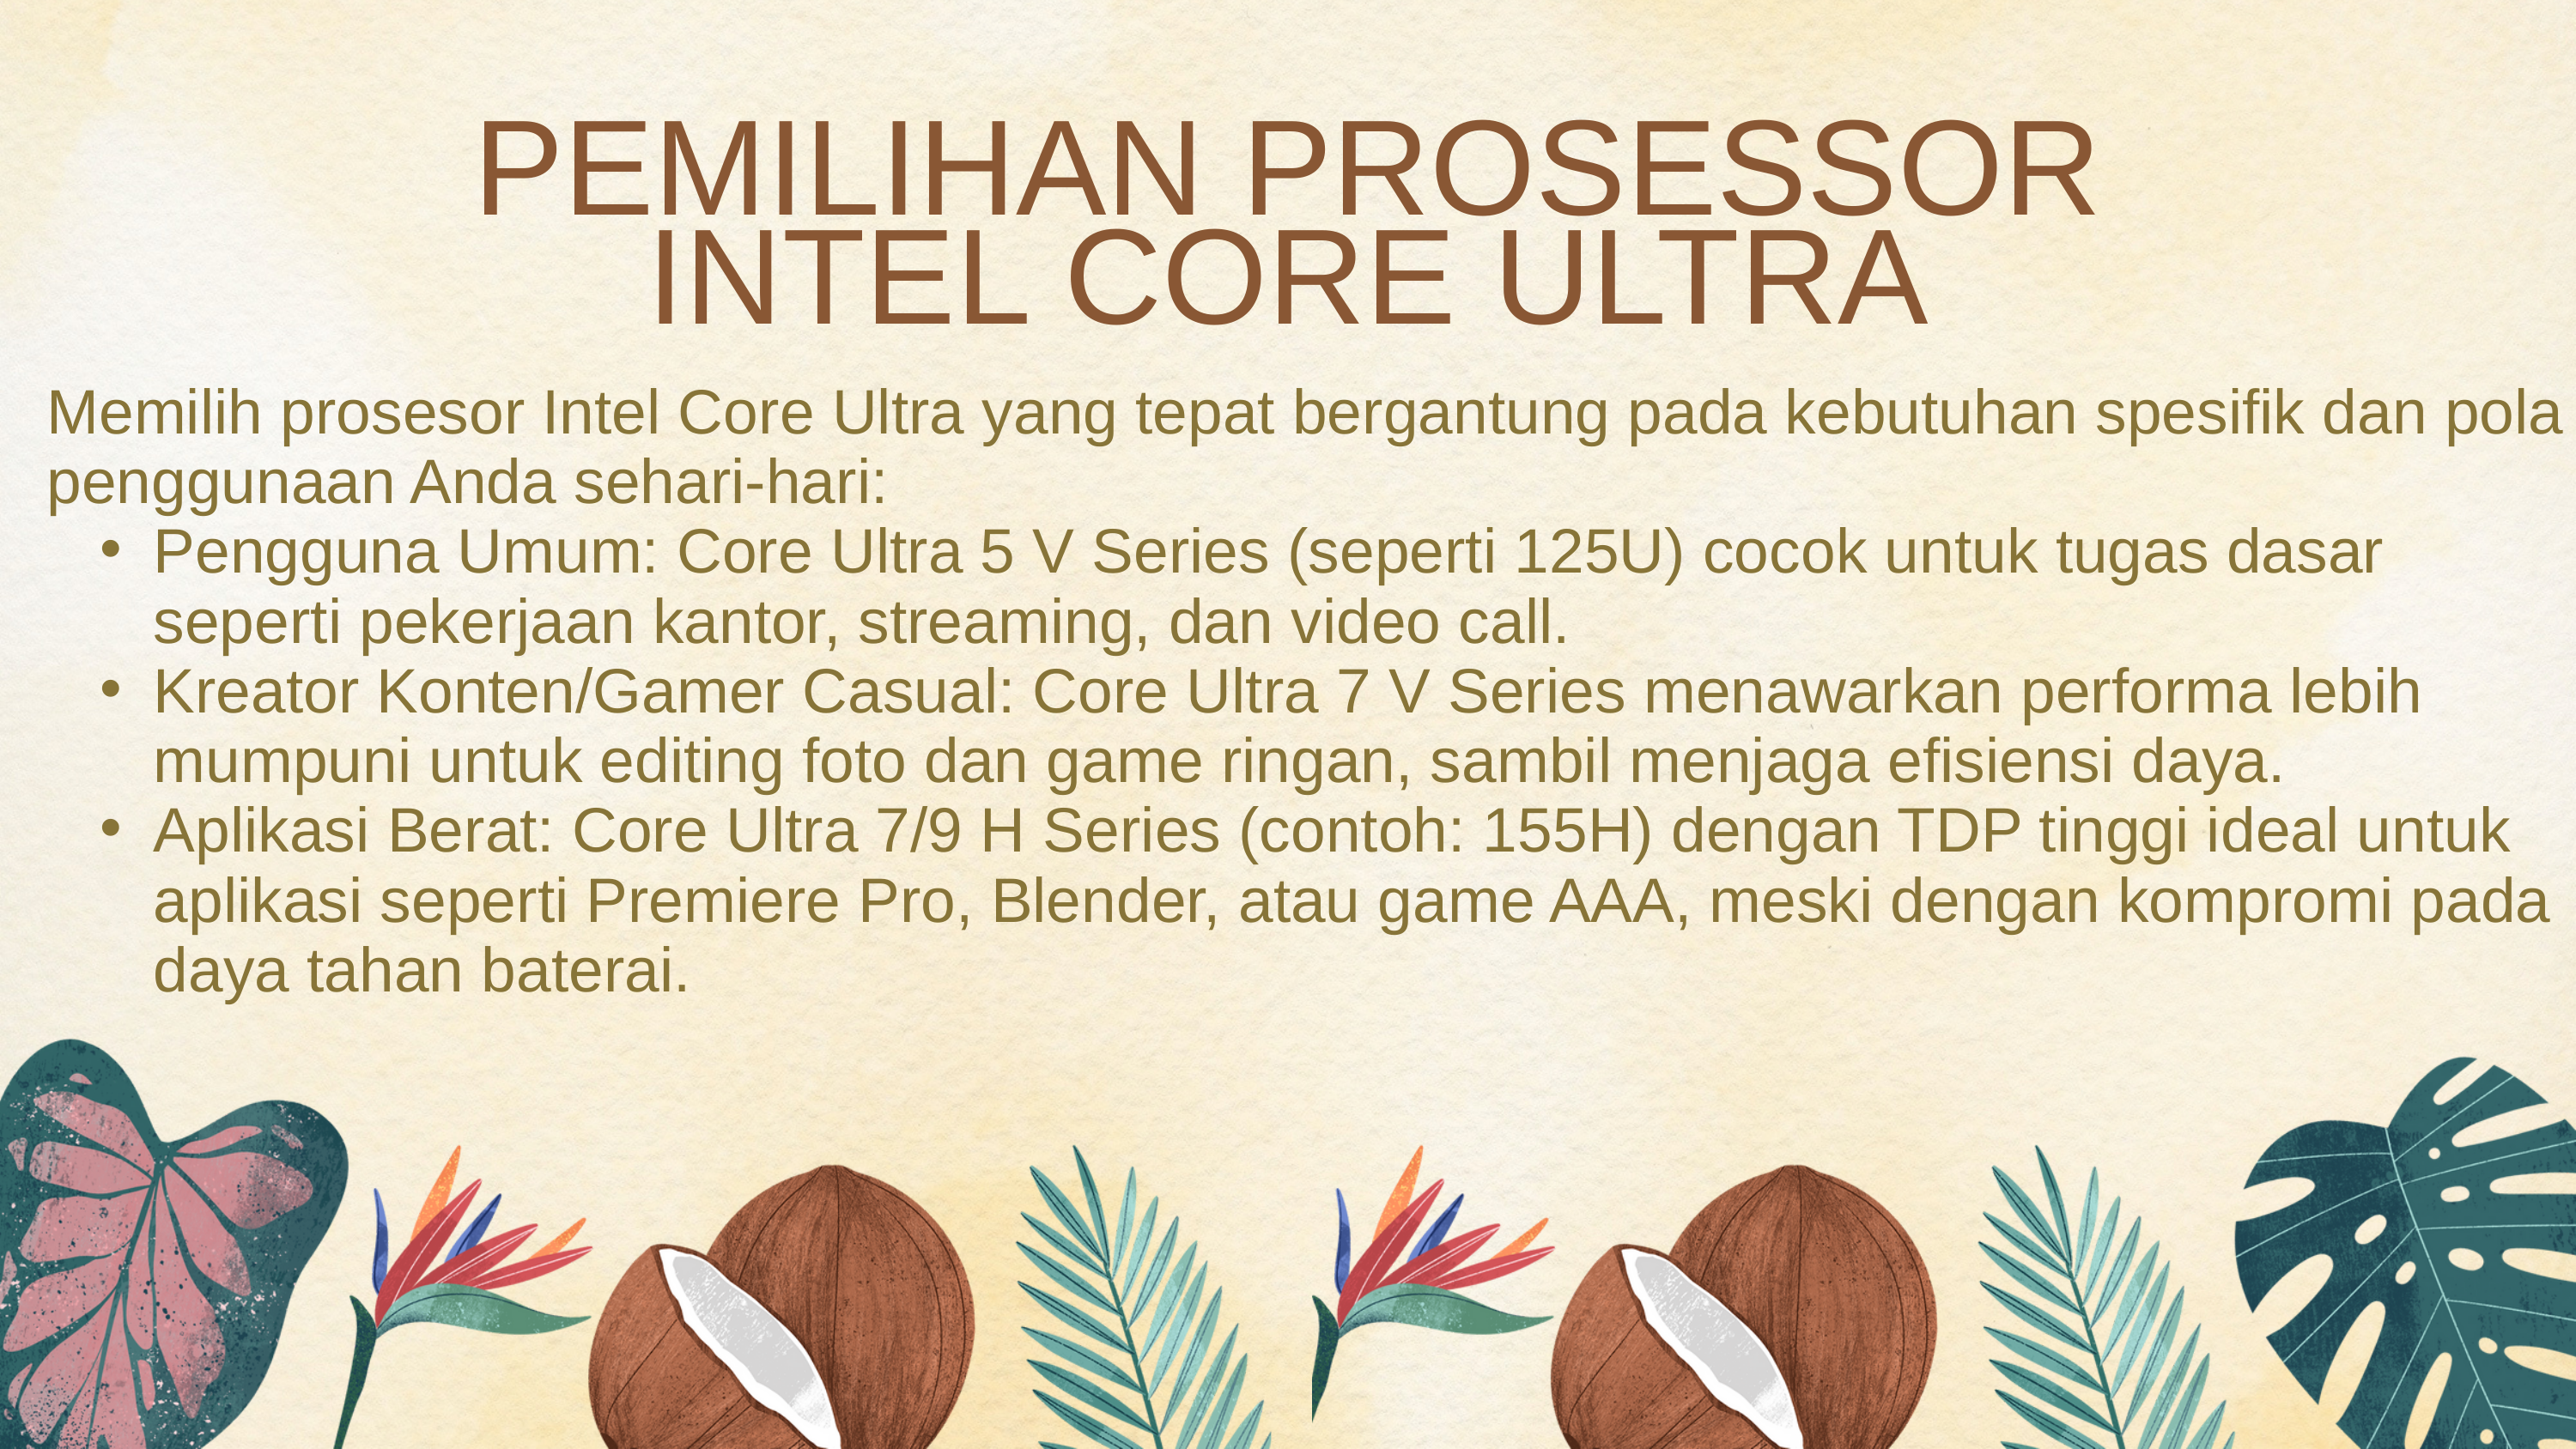

PEMILIHAN PROSESSOR INTEL CORE ULTRA
Memilih prosesor Intel Core Ultra yang tepat bergantung pada kebutuhan spesifik dan pola penggunaan Anda sehari-hari:
Pengguna Umum: Core Ultra 5 V Series (seperti 125U) cocok untuk tugas dasar seperti pekerjaan kantor, streaming, dan video call.
Kreator Konten/Gamer Casual: Core Ultra 7 V Series menawarkan performa lebih mumpuni untuk editing foto dan game ringan, sambil menjaga efisiensi daya.
Aplikasi Berat: Core Ultra 7/9 H Series (contoh: 155H) dengan TDP tinggi ideal untuk aplikasi seperti Premiere Pro, Blender, atau game AAA, meski dengan kompromi pada daya tahan baterai.